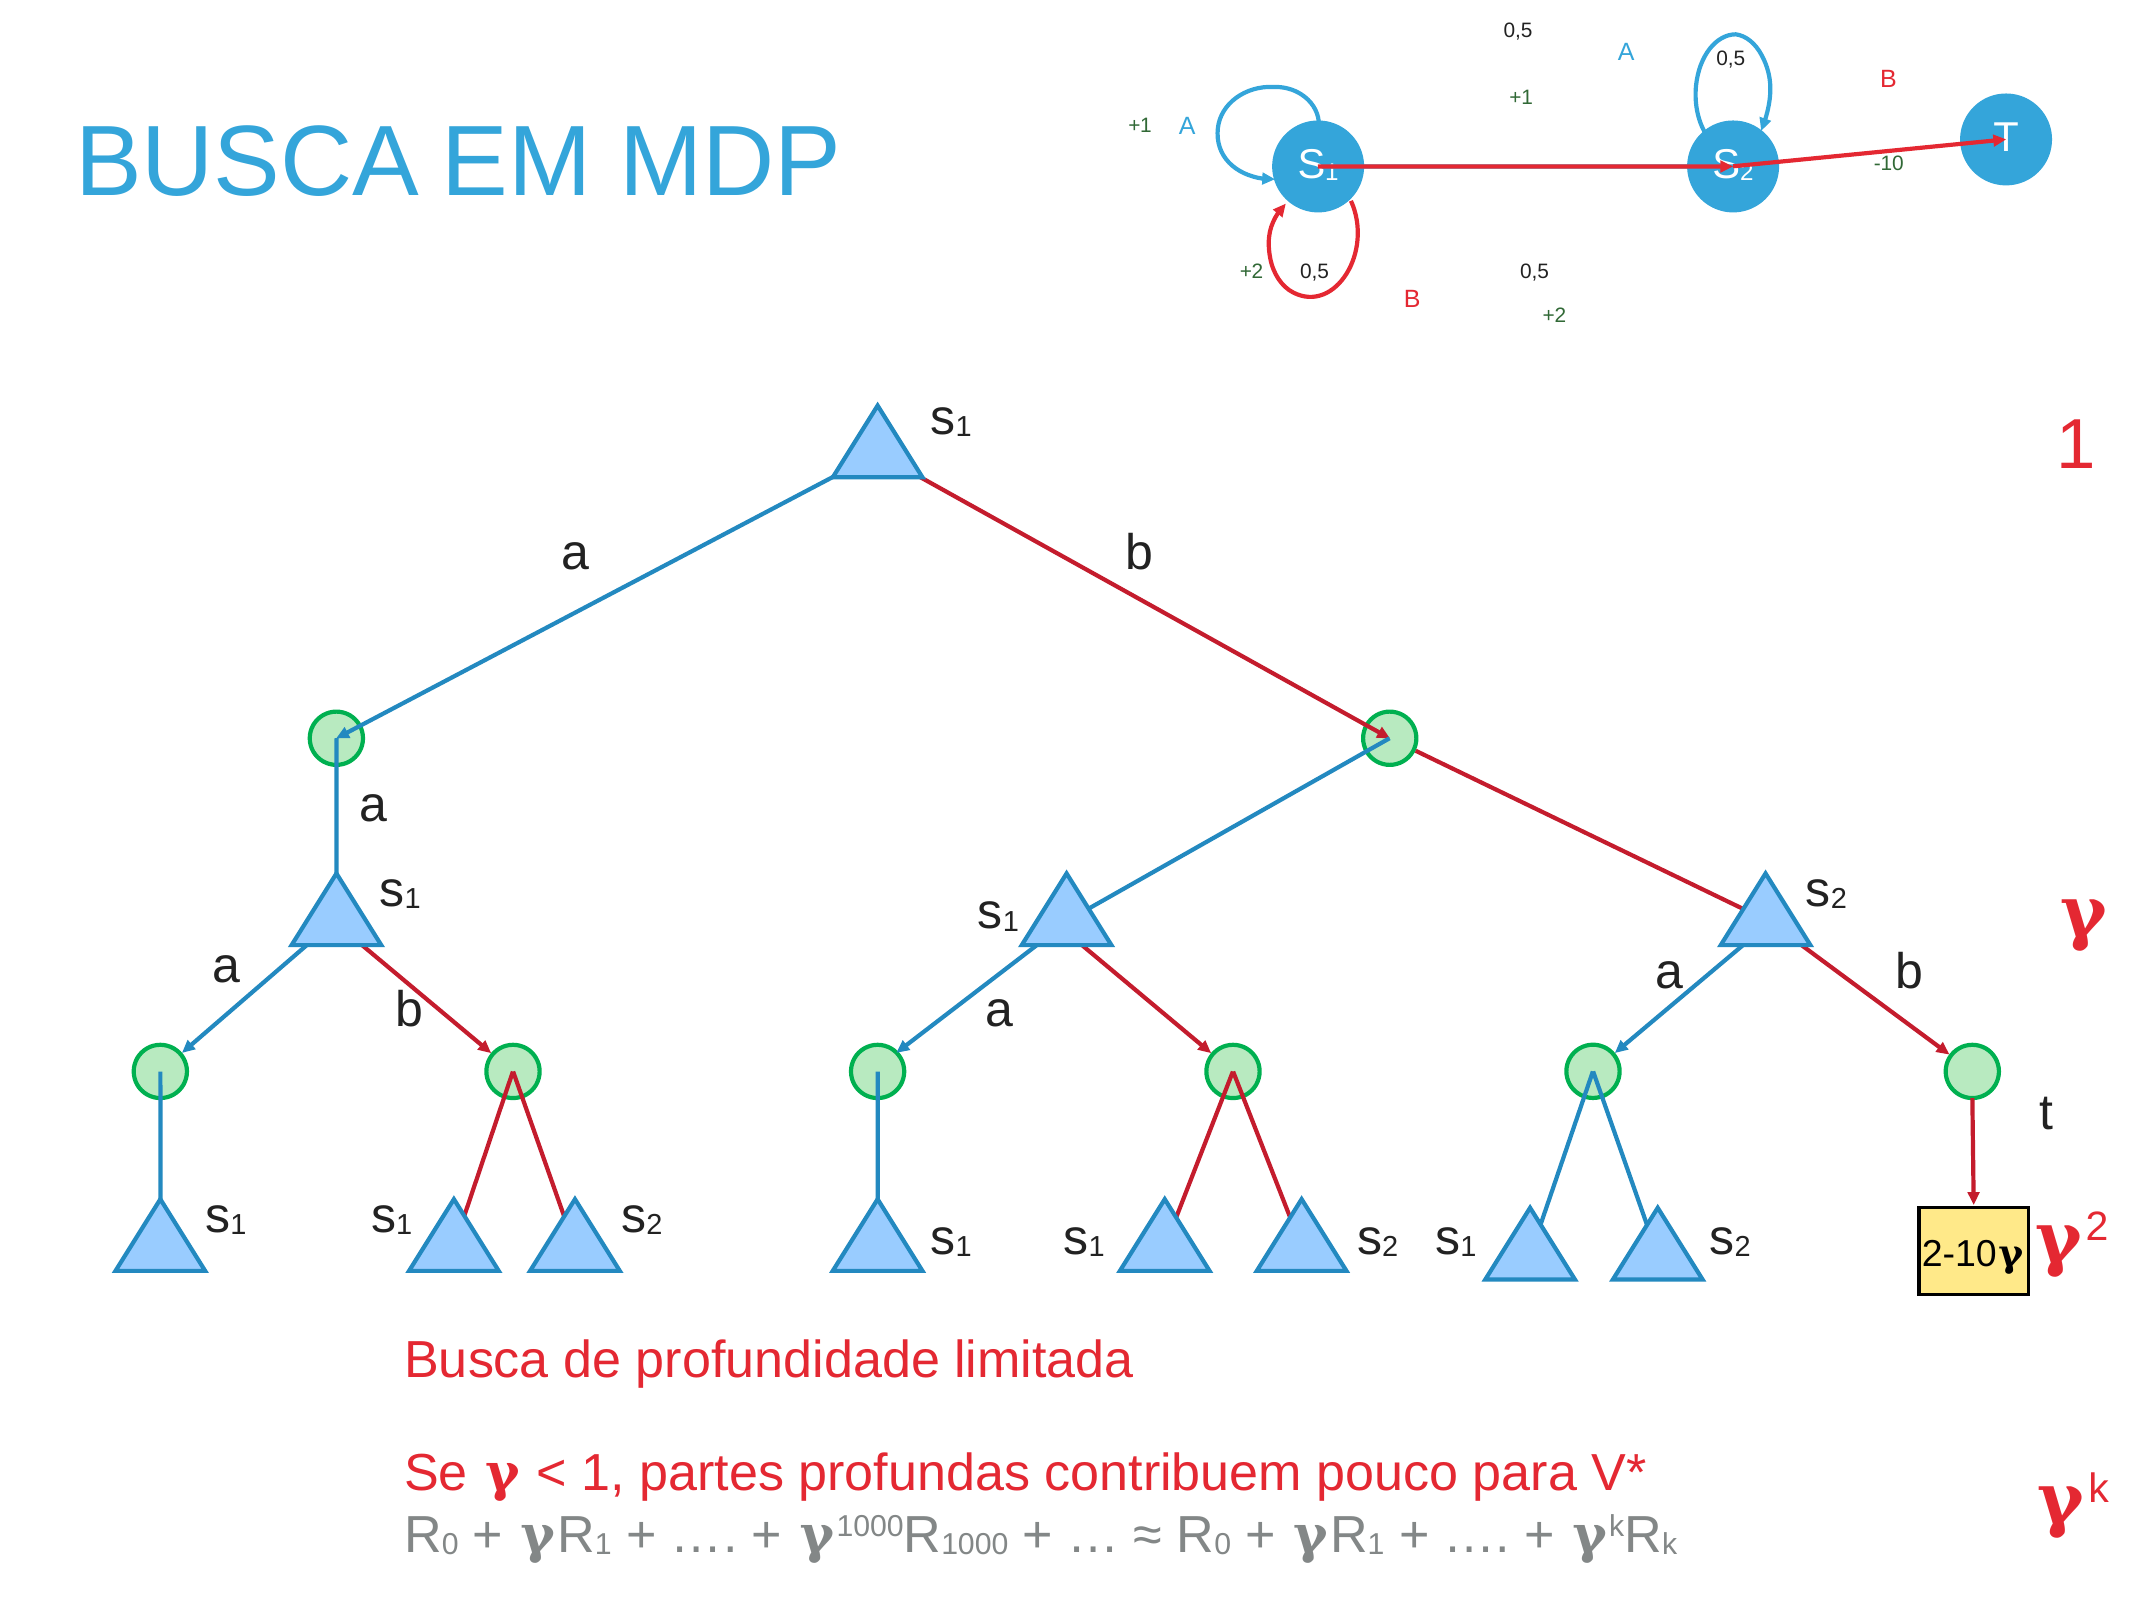

0,5
A
0,5

B
+1

T
+1
A
s1
s2
-10

+2
0,5
0,5
B
+2
busca em mdp
s1
1

a
b

a
s1
s2
𝛄
s1

a
a
b

b
a

t

s1
s1
s2
𝛄2
s1
s1
s2
s1
s2

2-10𝛄

Busca de profundidade limitada
Se 𝛄 < 1, partes profundas contribuem pouco para V*
R0 + 𝛄R1 + …. + 𝛄1000R1000 + … ≈ R0 + 𝛄R1 + …. + 𝛄kRk
𝛄k